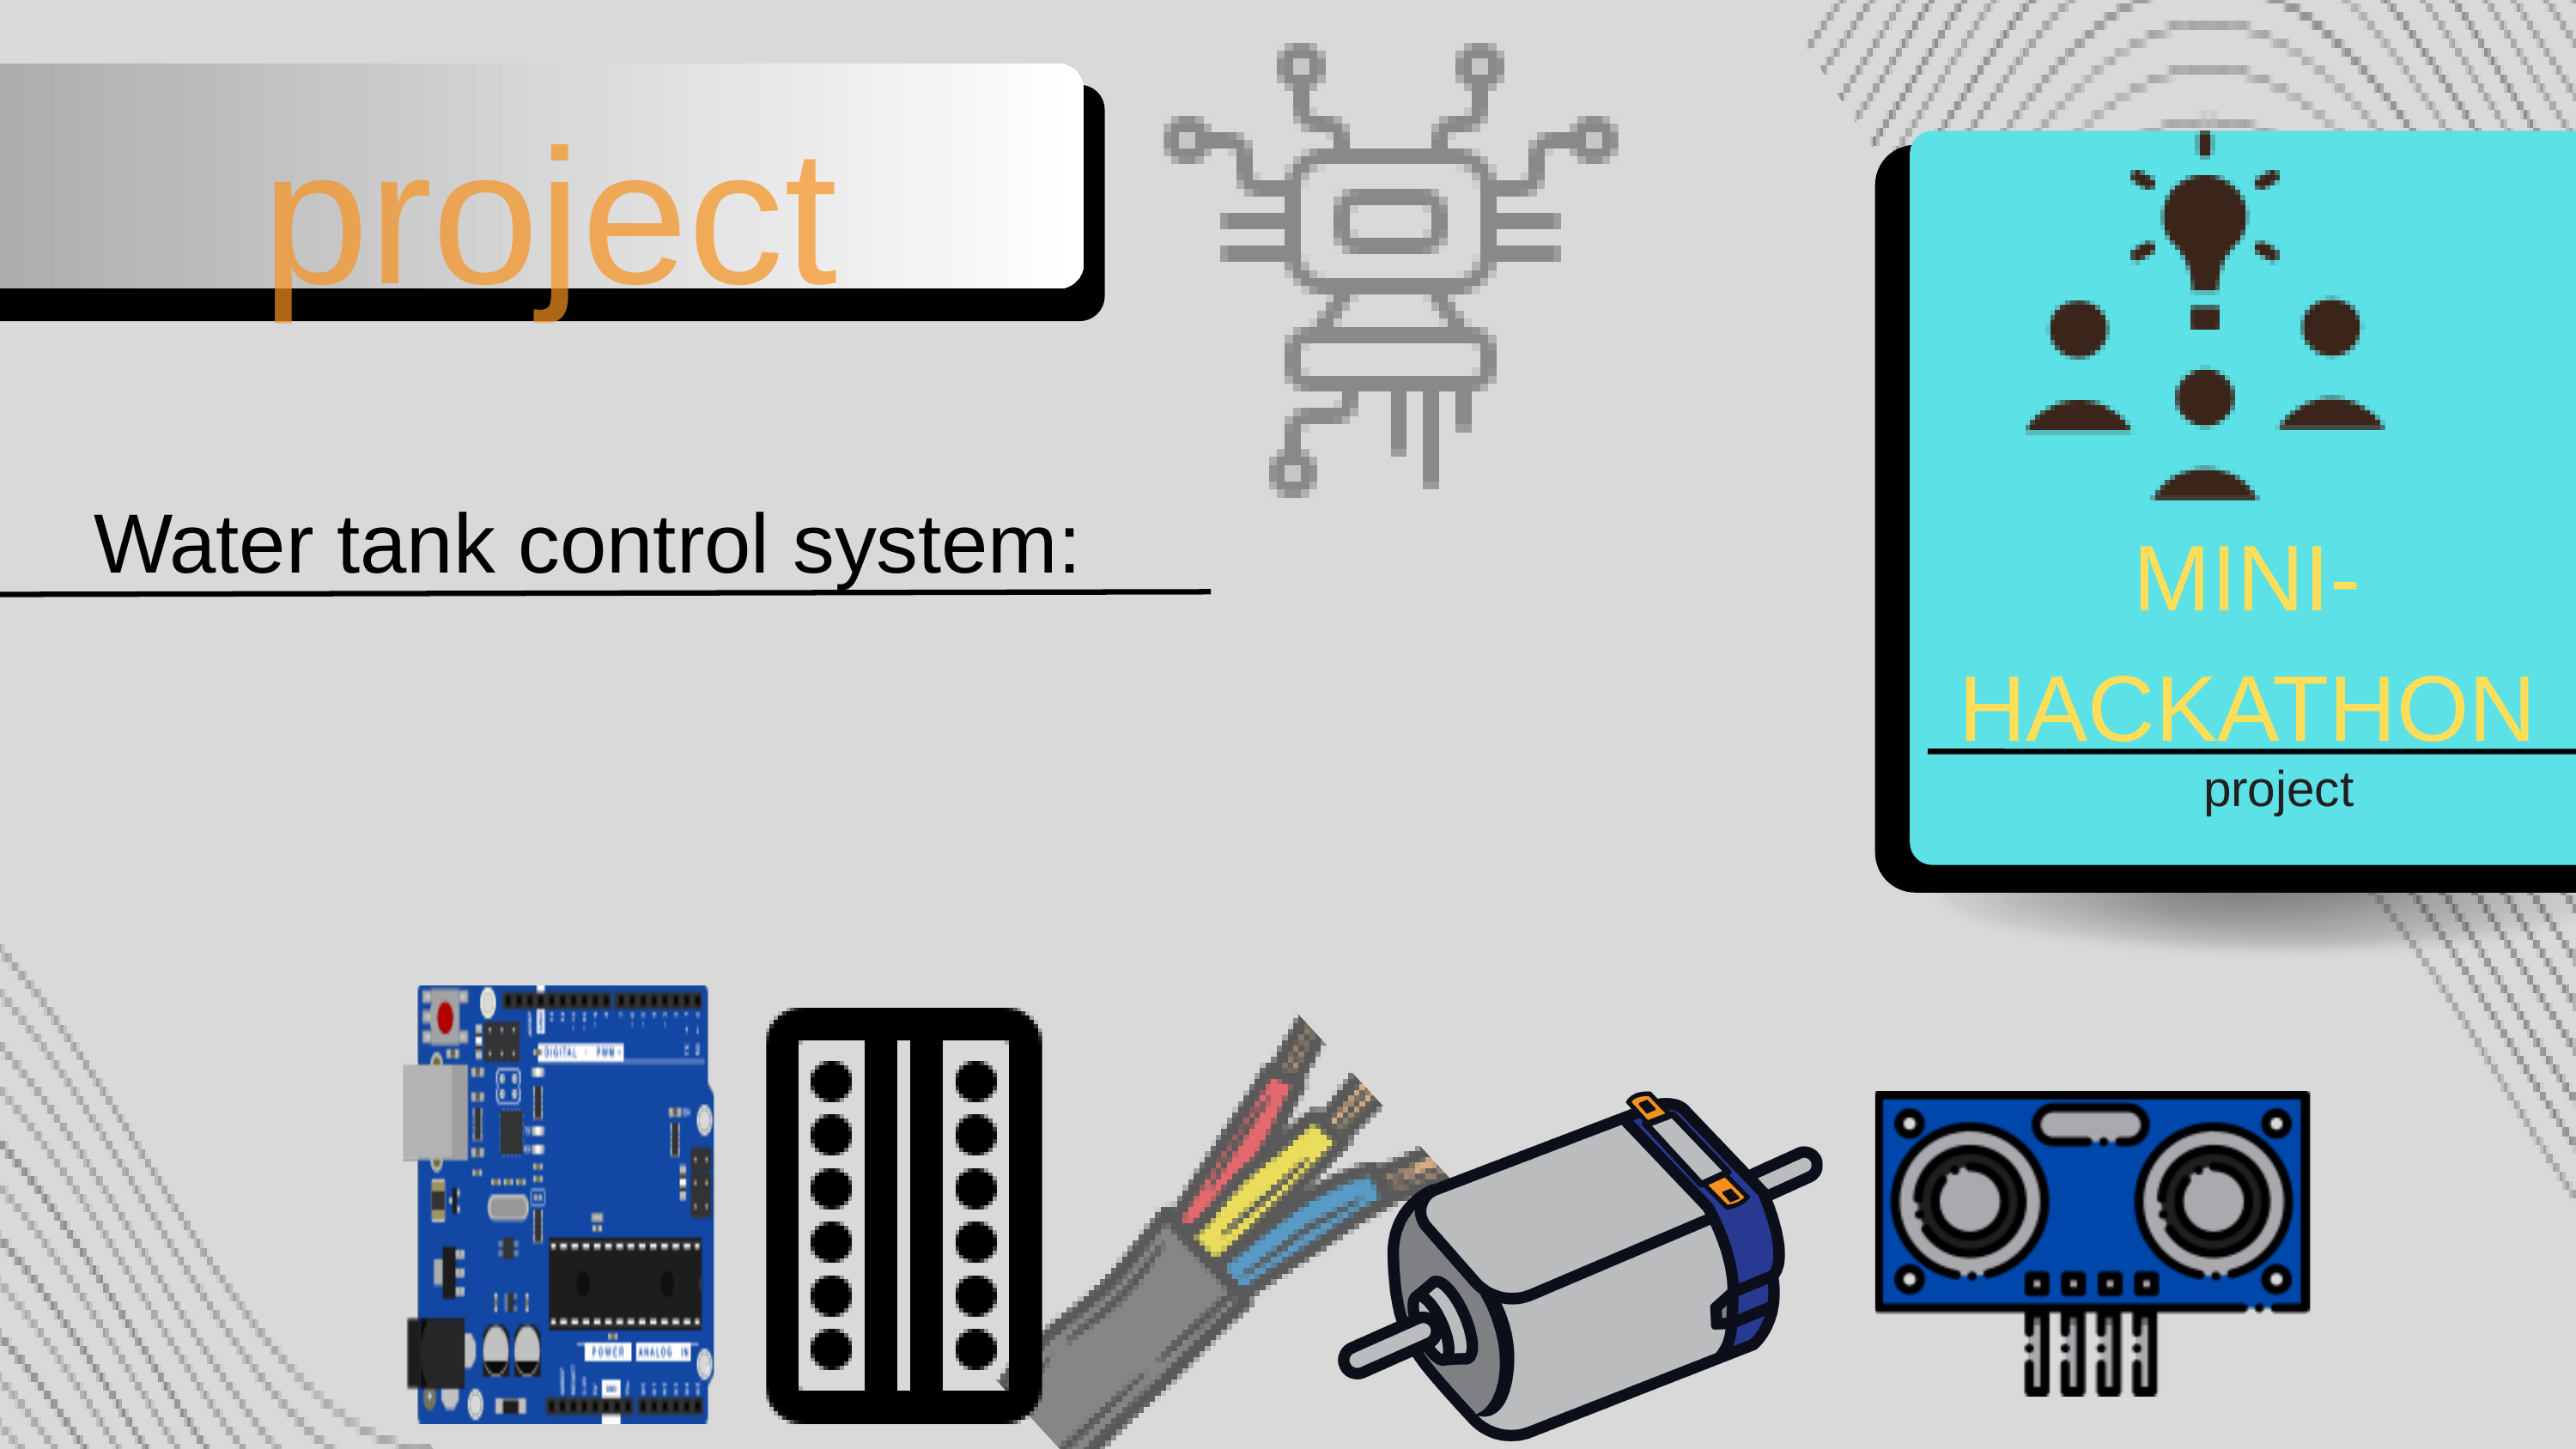

project

Water tank control system:
MINI-
HACKATHON

project